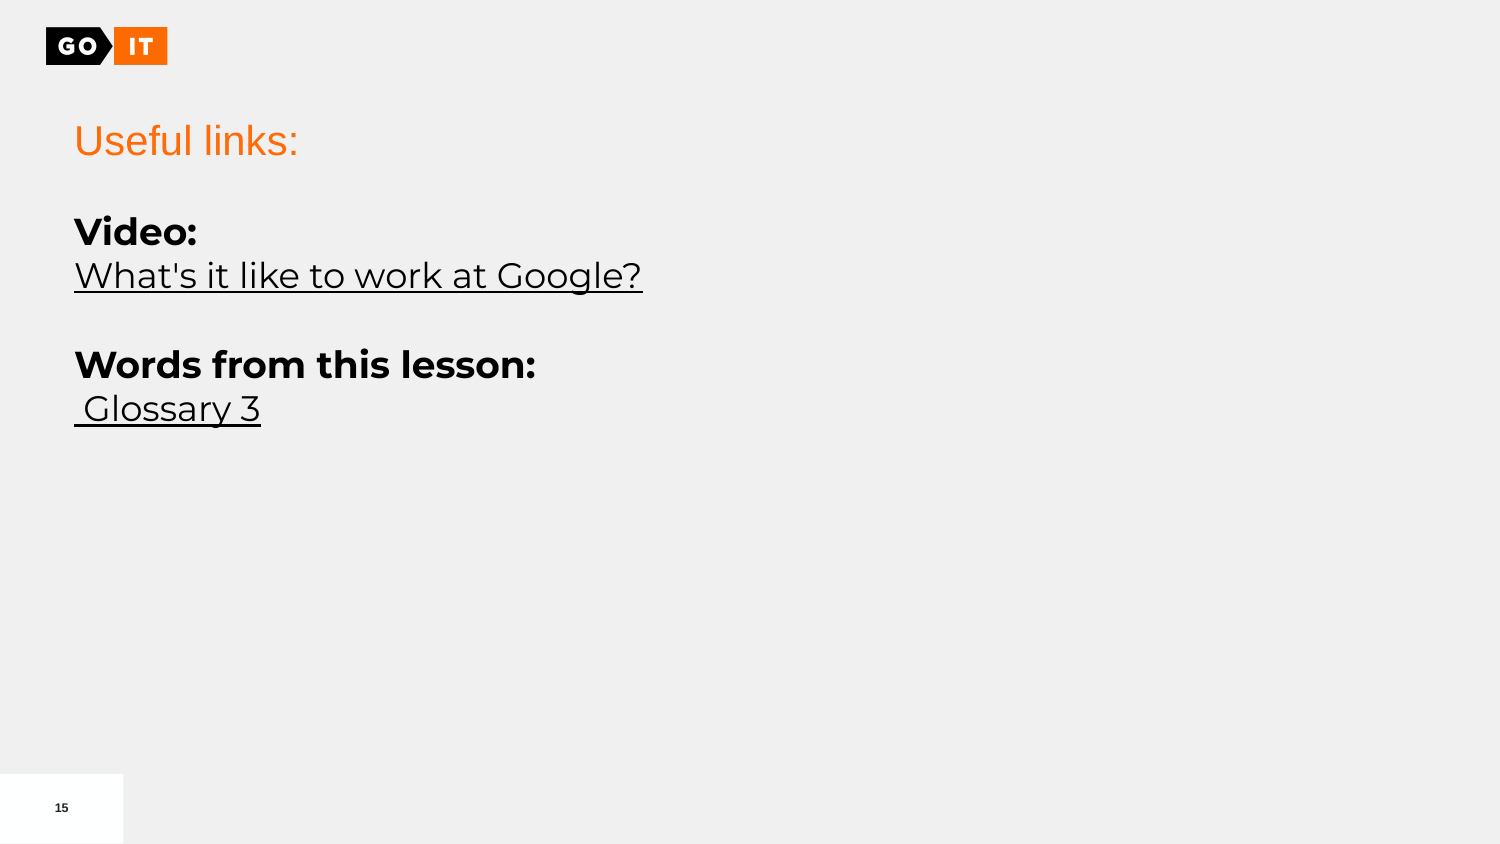

Useful links:

Video:
What's it like to work at Google?

Words from this lesson:
 Glossary 3